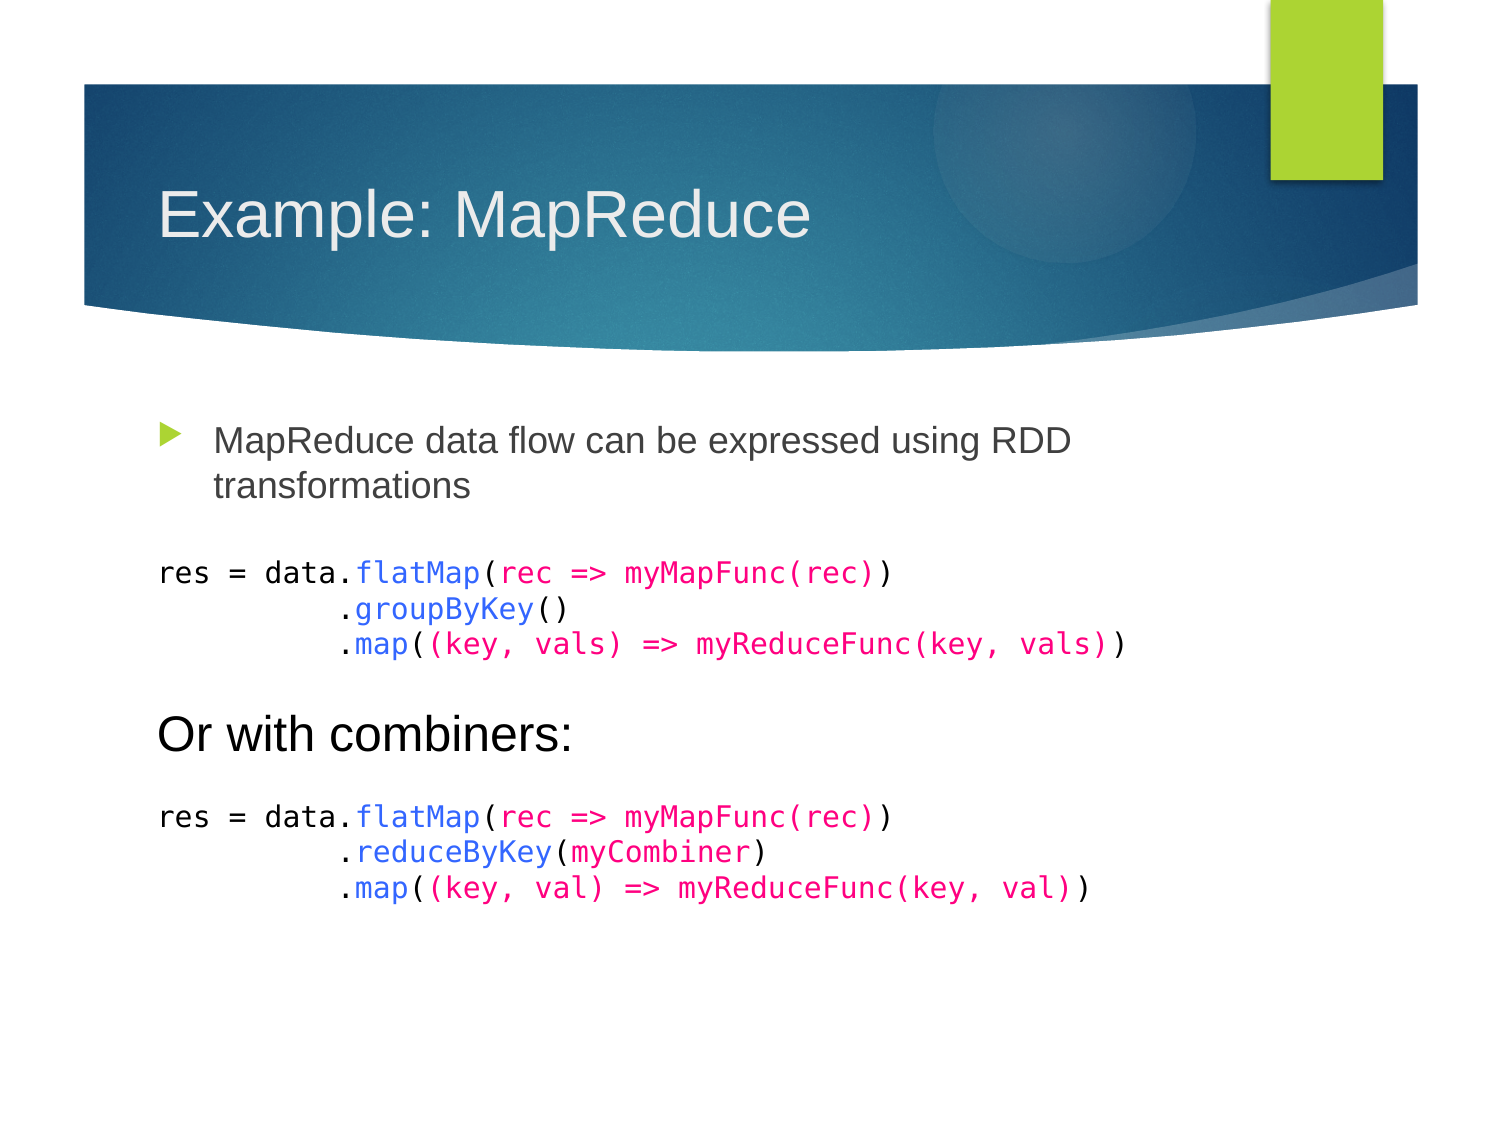

# Example: MapReduce
MapReduce data flow can be expressed using RDD transformations
res = data.flatMap(rec => myMapFunc(rec))
          .groupByKey()
          .map((key, vals) => myReduceFunc(key, vals))
Or with combiners:
res = data.flatMap(rec => myMapFunc(rec))
          .reduceByKey(myCombiner)
          .map((key, val) => myReduceFunc(key, val))